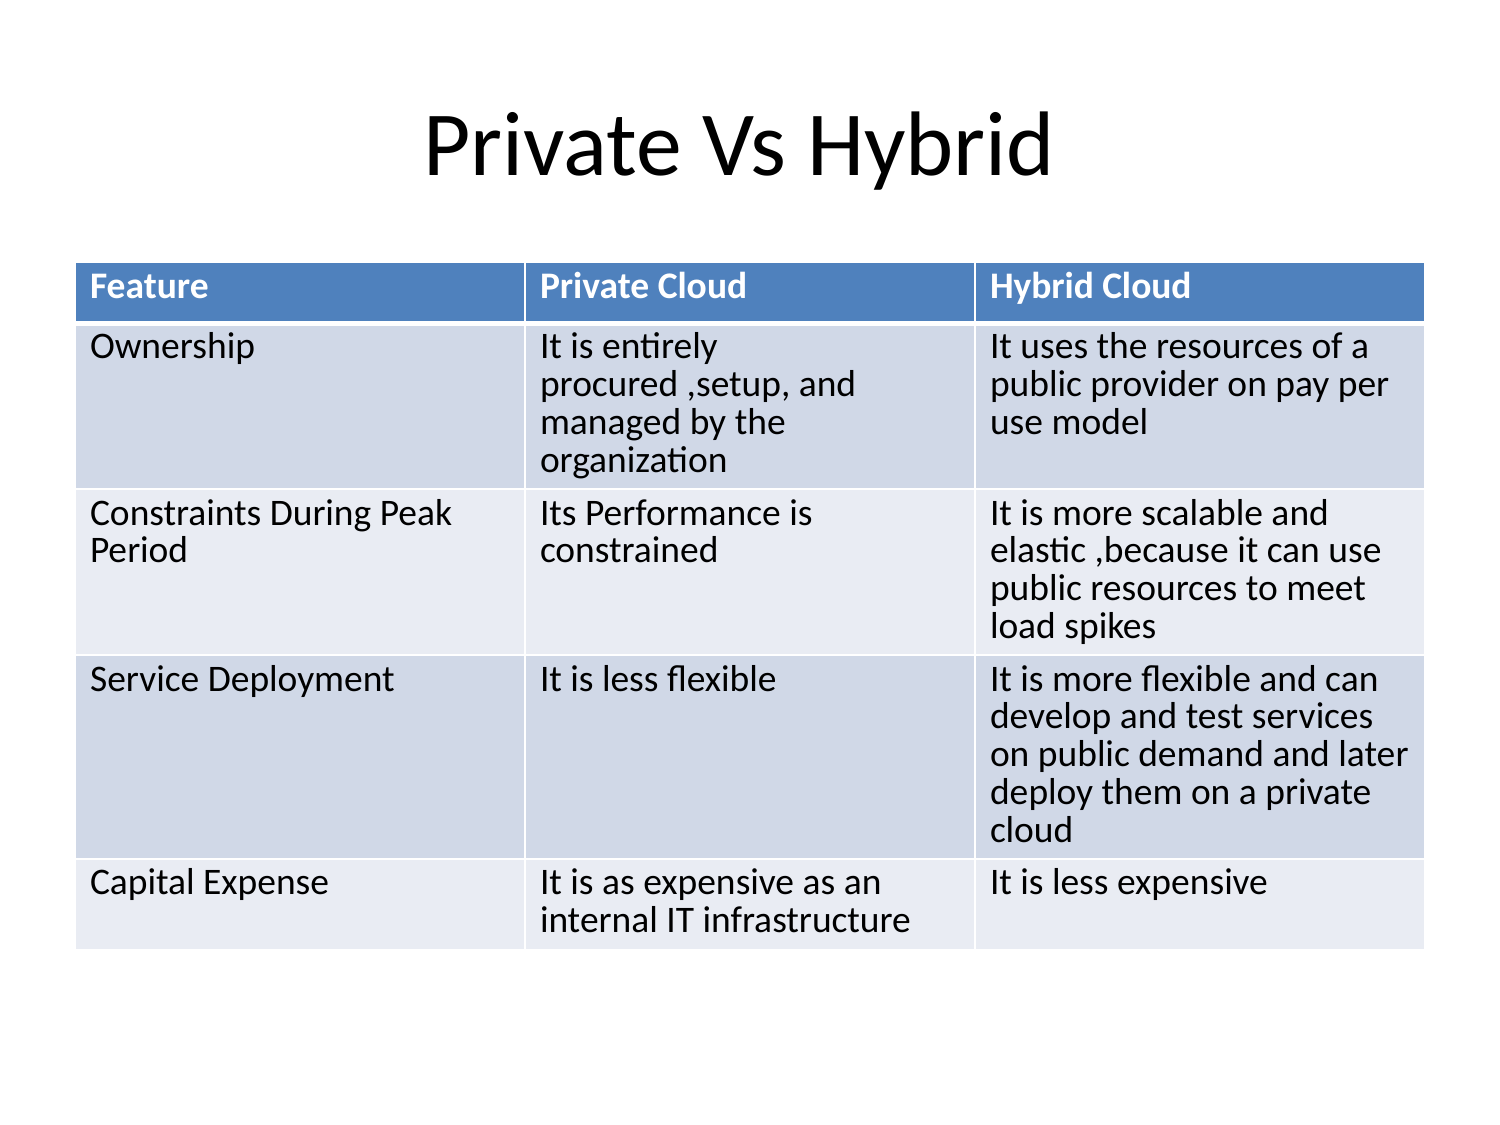

# Private Vs Hybrid
| Feature | Private Cloud | Hybrid Cloud |
| --- | --- | --- |
| Ownership | It is entirely procured ,setup, and managed by the organization | It uses the resources of a public provider on pay per use model |
| Constraints During Peak Period | Its Performance is constrained | It is more scalable and elastic ,because it can use public resources to meet load spikes |
| Service Deployment | It is less flexible | It is more flexible and can develop and test services on public demand and later deploy them on a private cloud |
| Capital Expense | It is as expensive as an internal IT infrastructure | It is less expensive |